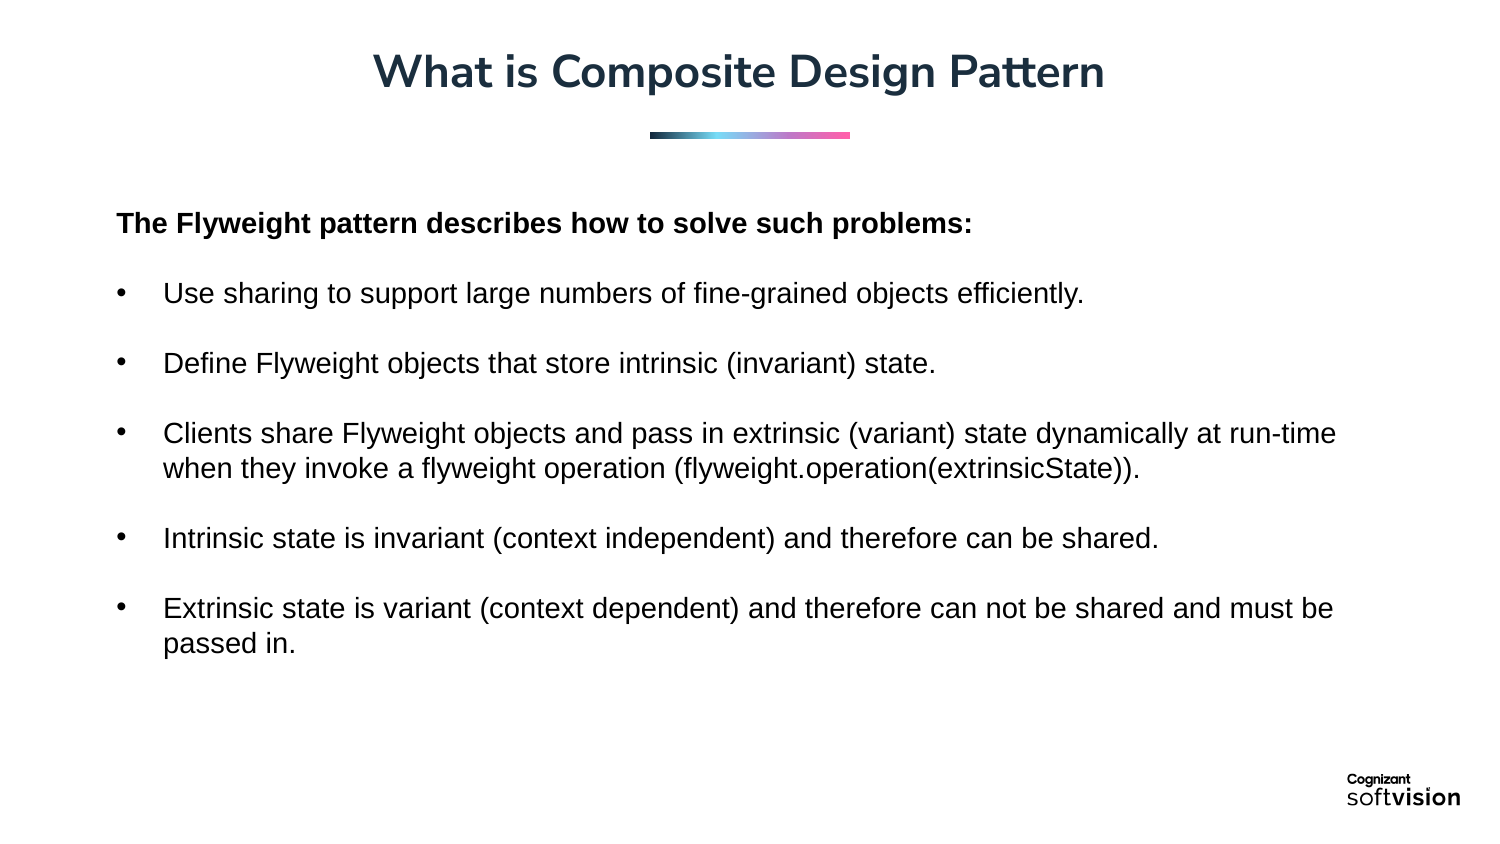

What is Composite Design Pattern
The Flyweight pattern describes how to solve such problems:

Use sharing to support large numbers of fine-grained objects efficiently.

Define Flyweight objects that store intrinsic (invariant) state.

Clients share Flyweight objects and pass in extrinsic (variant) state dynamically at run-time when they invoke a flyweight operation (flyweight.operation(extrinsicState)).

Intrinsic state is invariant (context independent) and therefore can be shared.

Extrinsic state is variant (context dependent) and therefore can not be shared and must be passed in.